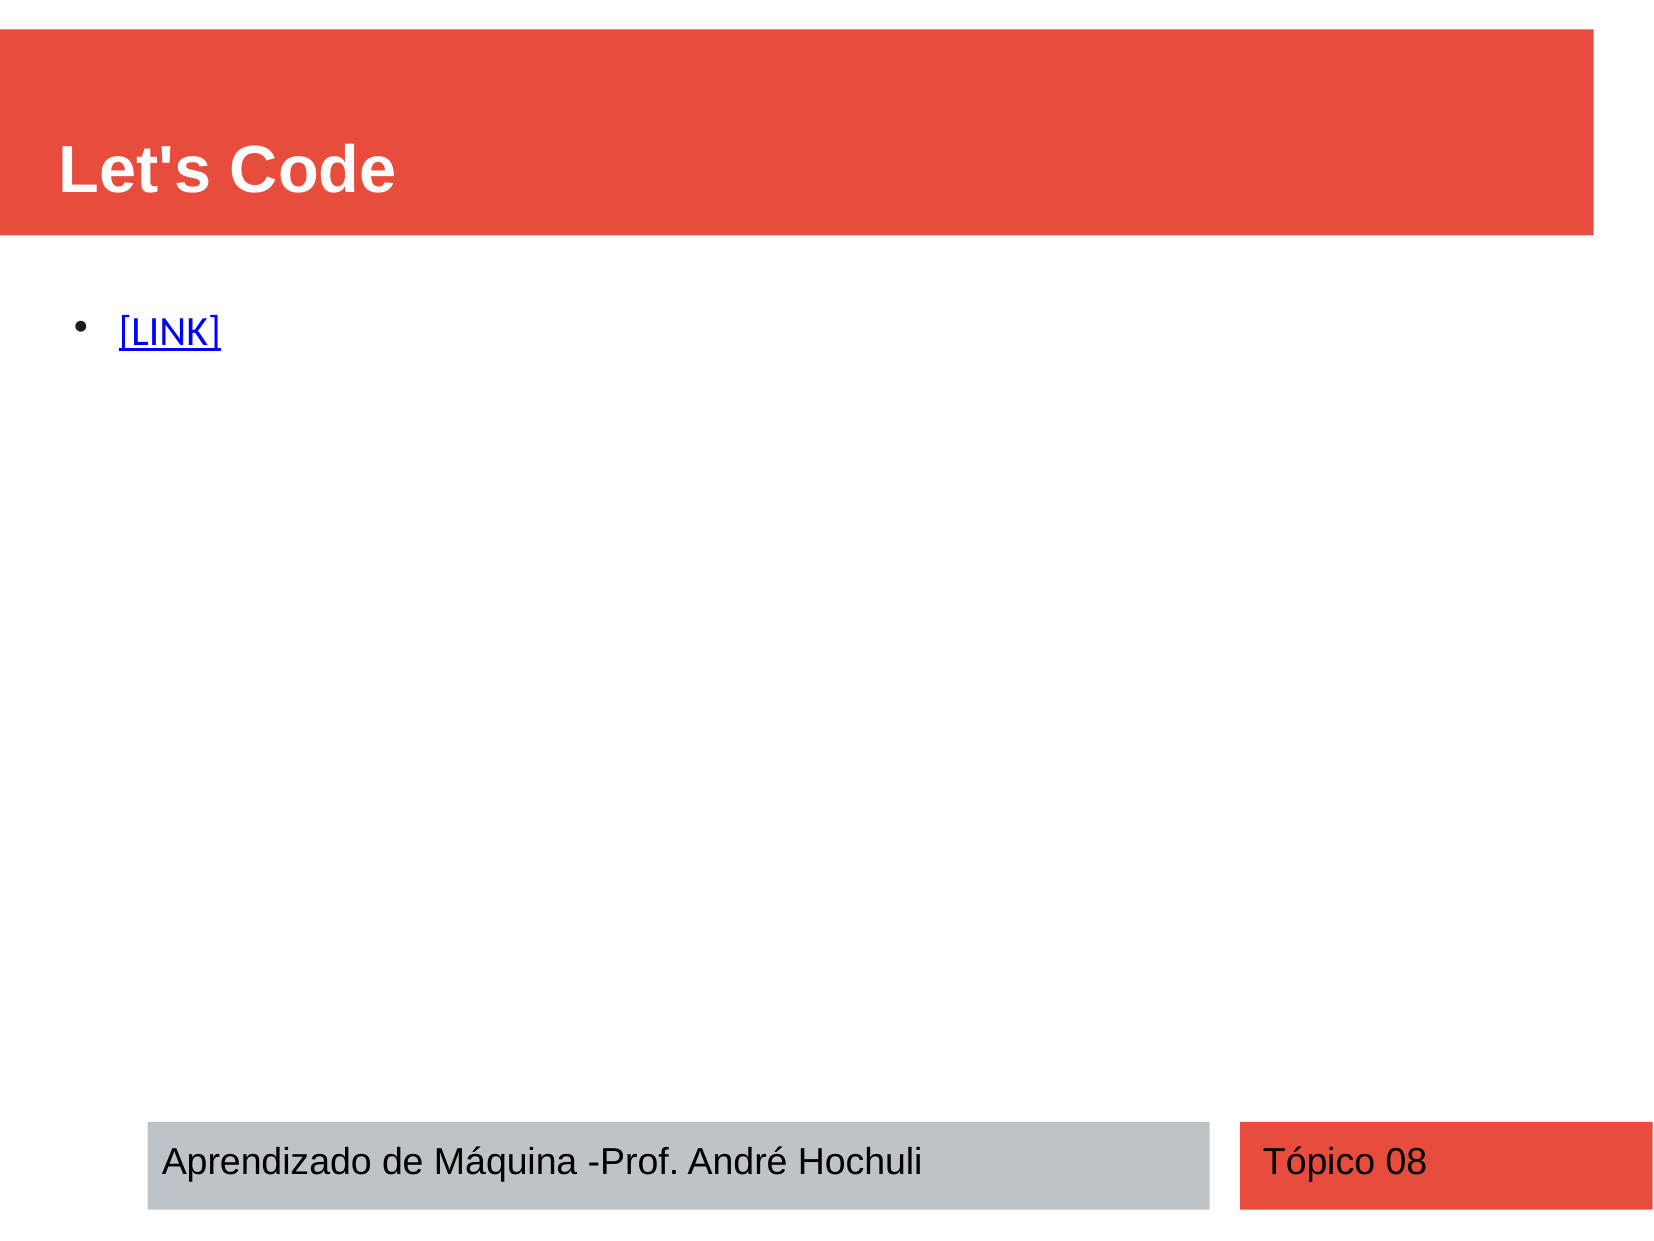

Let's Code

 [LINK]

Aprendizado de Máquina -Prof. André Hochuli
Tópico 08